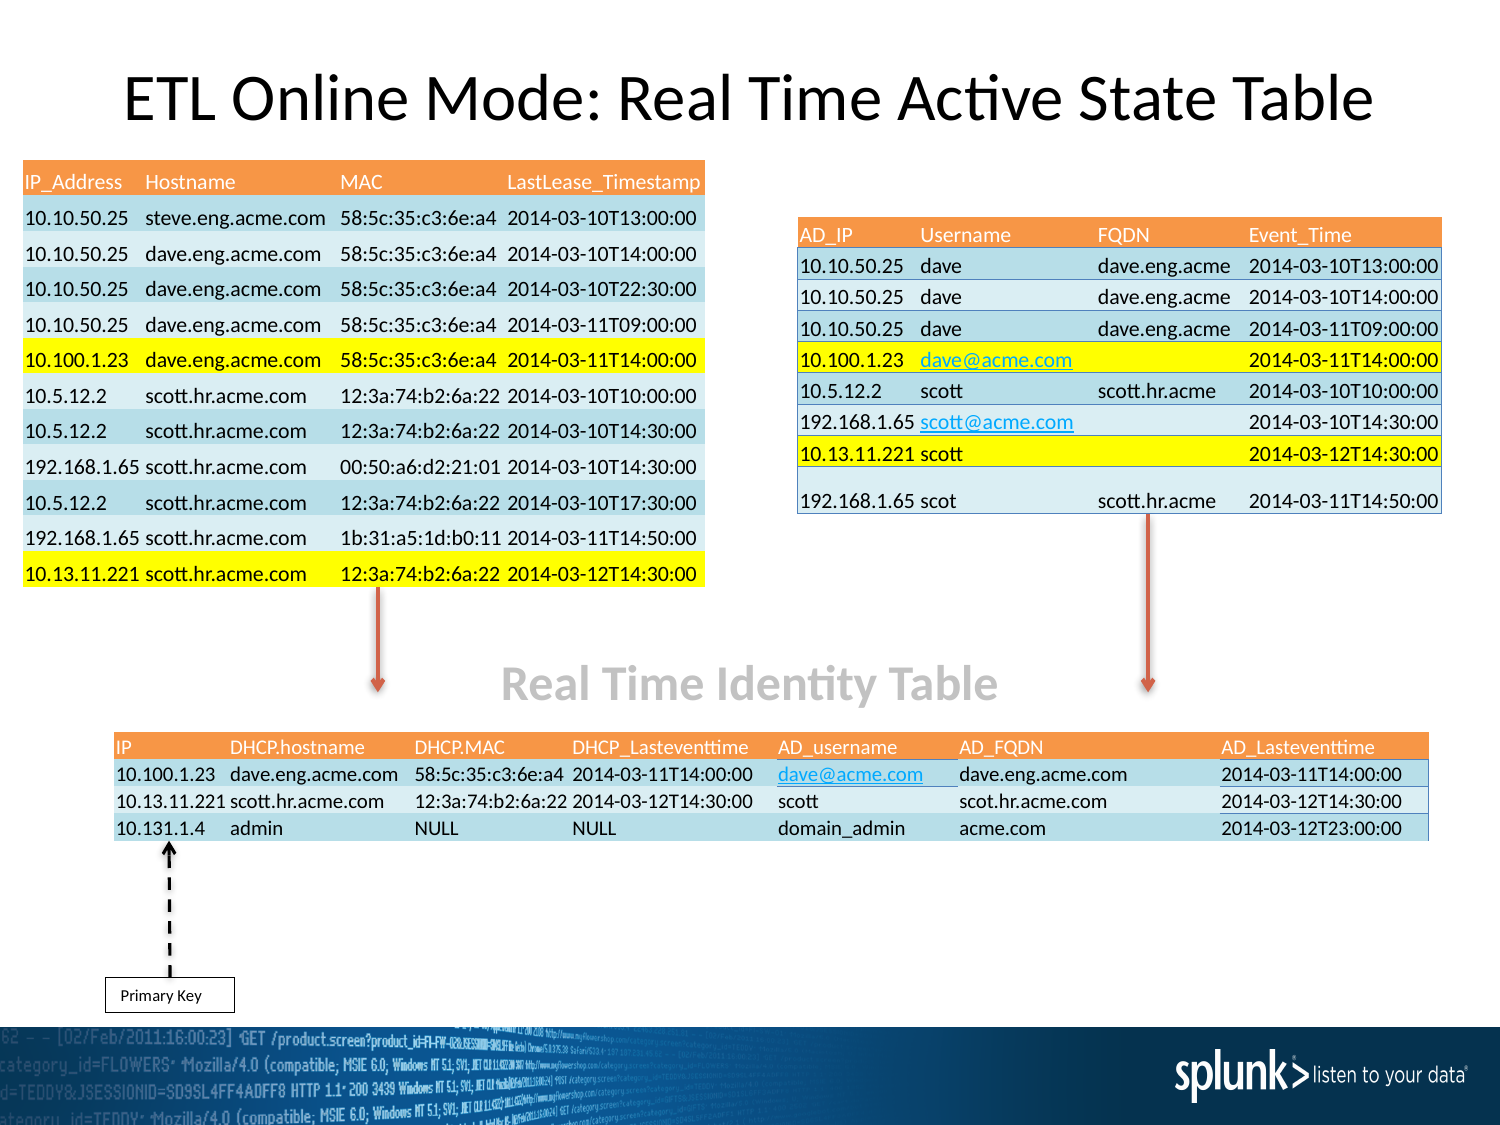

# ETL Online Mode: Real Time Active State Table
| IP\_Address | Hostname | MAC | LastLease\_Timestamp |
| --- | --- | --- | --- |
| 10.10.50.25 | steve.eng.acme.com | 58:5c:35:c3:6e:a4 | 2014-03-10T13:00:00 |
| 10.10.50.25 | dave.eng.acme.com | 58:5c:35:c3:6e:a4 | 2014-03-10T14:00:00 |
| 10.10.50.25 | dave.eng.acme.com | 58:5c:35:c3:6e:a4 | 2014-03-10T22:30:00 |
| 10.10.50.25 | dave.eng.acme.com | 58:5c:35:c3:6e:a4 | 2014-03-11T09:00:00 |
| 10.100.1.23 | dave.eng.acme.com | 58:5c:35:c3:6e:a4 | 2014-03-11T14:00:00 |
| 10.5.12.2 | scott.hr.acme.com | 12:3a:74:b2:6a:22 | 2014-03-10T10:00:00 |
| 10.5.12.2 | scott.hr.acme.com | 12:3a:74:b2:6a:22 | 2014-03-10T14:30:00 |
| 192.168.1.65 | scott.hr.acme.com | 00:50:a6:d2:21:01 | 2014-03-10T14:30:00 |
| 10.5.12.2 | scott.hr.acme.com | 12:3a:74:b2:6a:22 | 2014-03-10T17:30:00 |
| 192.168.1.65 | scott.hr.acme.com | 1b:31:a5:1d:b0:11 | 2014-03-11T14:50:00 |
| 10.13.11.221 | scott.hr.acme.com | 12:3a:74:b2:6a:22 | 2014-03-12T14:30:00 |
| AD\_IP | Username | FQDN | Event\_Time |
| --- | --- | --- | --- |
| 10.10.50.25 | dave | dave.eng.acme | 2014-03-10T13:00:00 |
| 10.10.50.25 | dave | dave.eng.acme | 2014-03-10T14:00:00 |
| 10.10.50.25 | dave | dave.eng.acme | 2014-03-11T09:00:00 |
| 10.100.1.23 | dave@acme.com |  | 2014-03-11T14:00:00 |
| 10.5.12.2 | scott | scott.hr.acme | 2014-03-10T10:00:00 |
| 192.168.1.65 | scott@acme.com |  | 2014-03-10T14:30:00 |
| 10.13.11.221 | scott |  | 2014-03-12T14:30:00 |
| 192.168.1.65 | scot | scott.hr.acme | 2014-03-11T14:50:00 |
Real Time Identity Table
| IP | DHCP.hostname | DHCP.MAC | DHCP\_Lasteventtime | AD\_username | AD\_FQDN | AD\_Lasteventtime |
| --- | --- | --- | --- | --- | --- | --- |
| 10.100.1.23 | dave.eng.acme.com | 58:5c:35:c3:6e:a4 | 2014-03-11T14:00:00 | dave@acme.com | dave.eng.acme.com | 2014-03-11T14:00:00 |
| 10.13.11.221 | scott.hr.acme.com | 12:3a:74:b2:6a:22 | 2014-03-12T14:30:00 | scott | scot.hr.acme.com | 2014-03-12T14:30:00 |
| 10.131.1.4 | admin | NULL | NULL | domain\_admin | acme.com | 2014-03-12T23:00:00 |
Primary Key